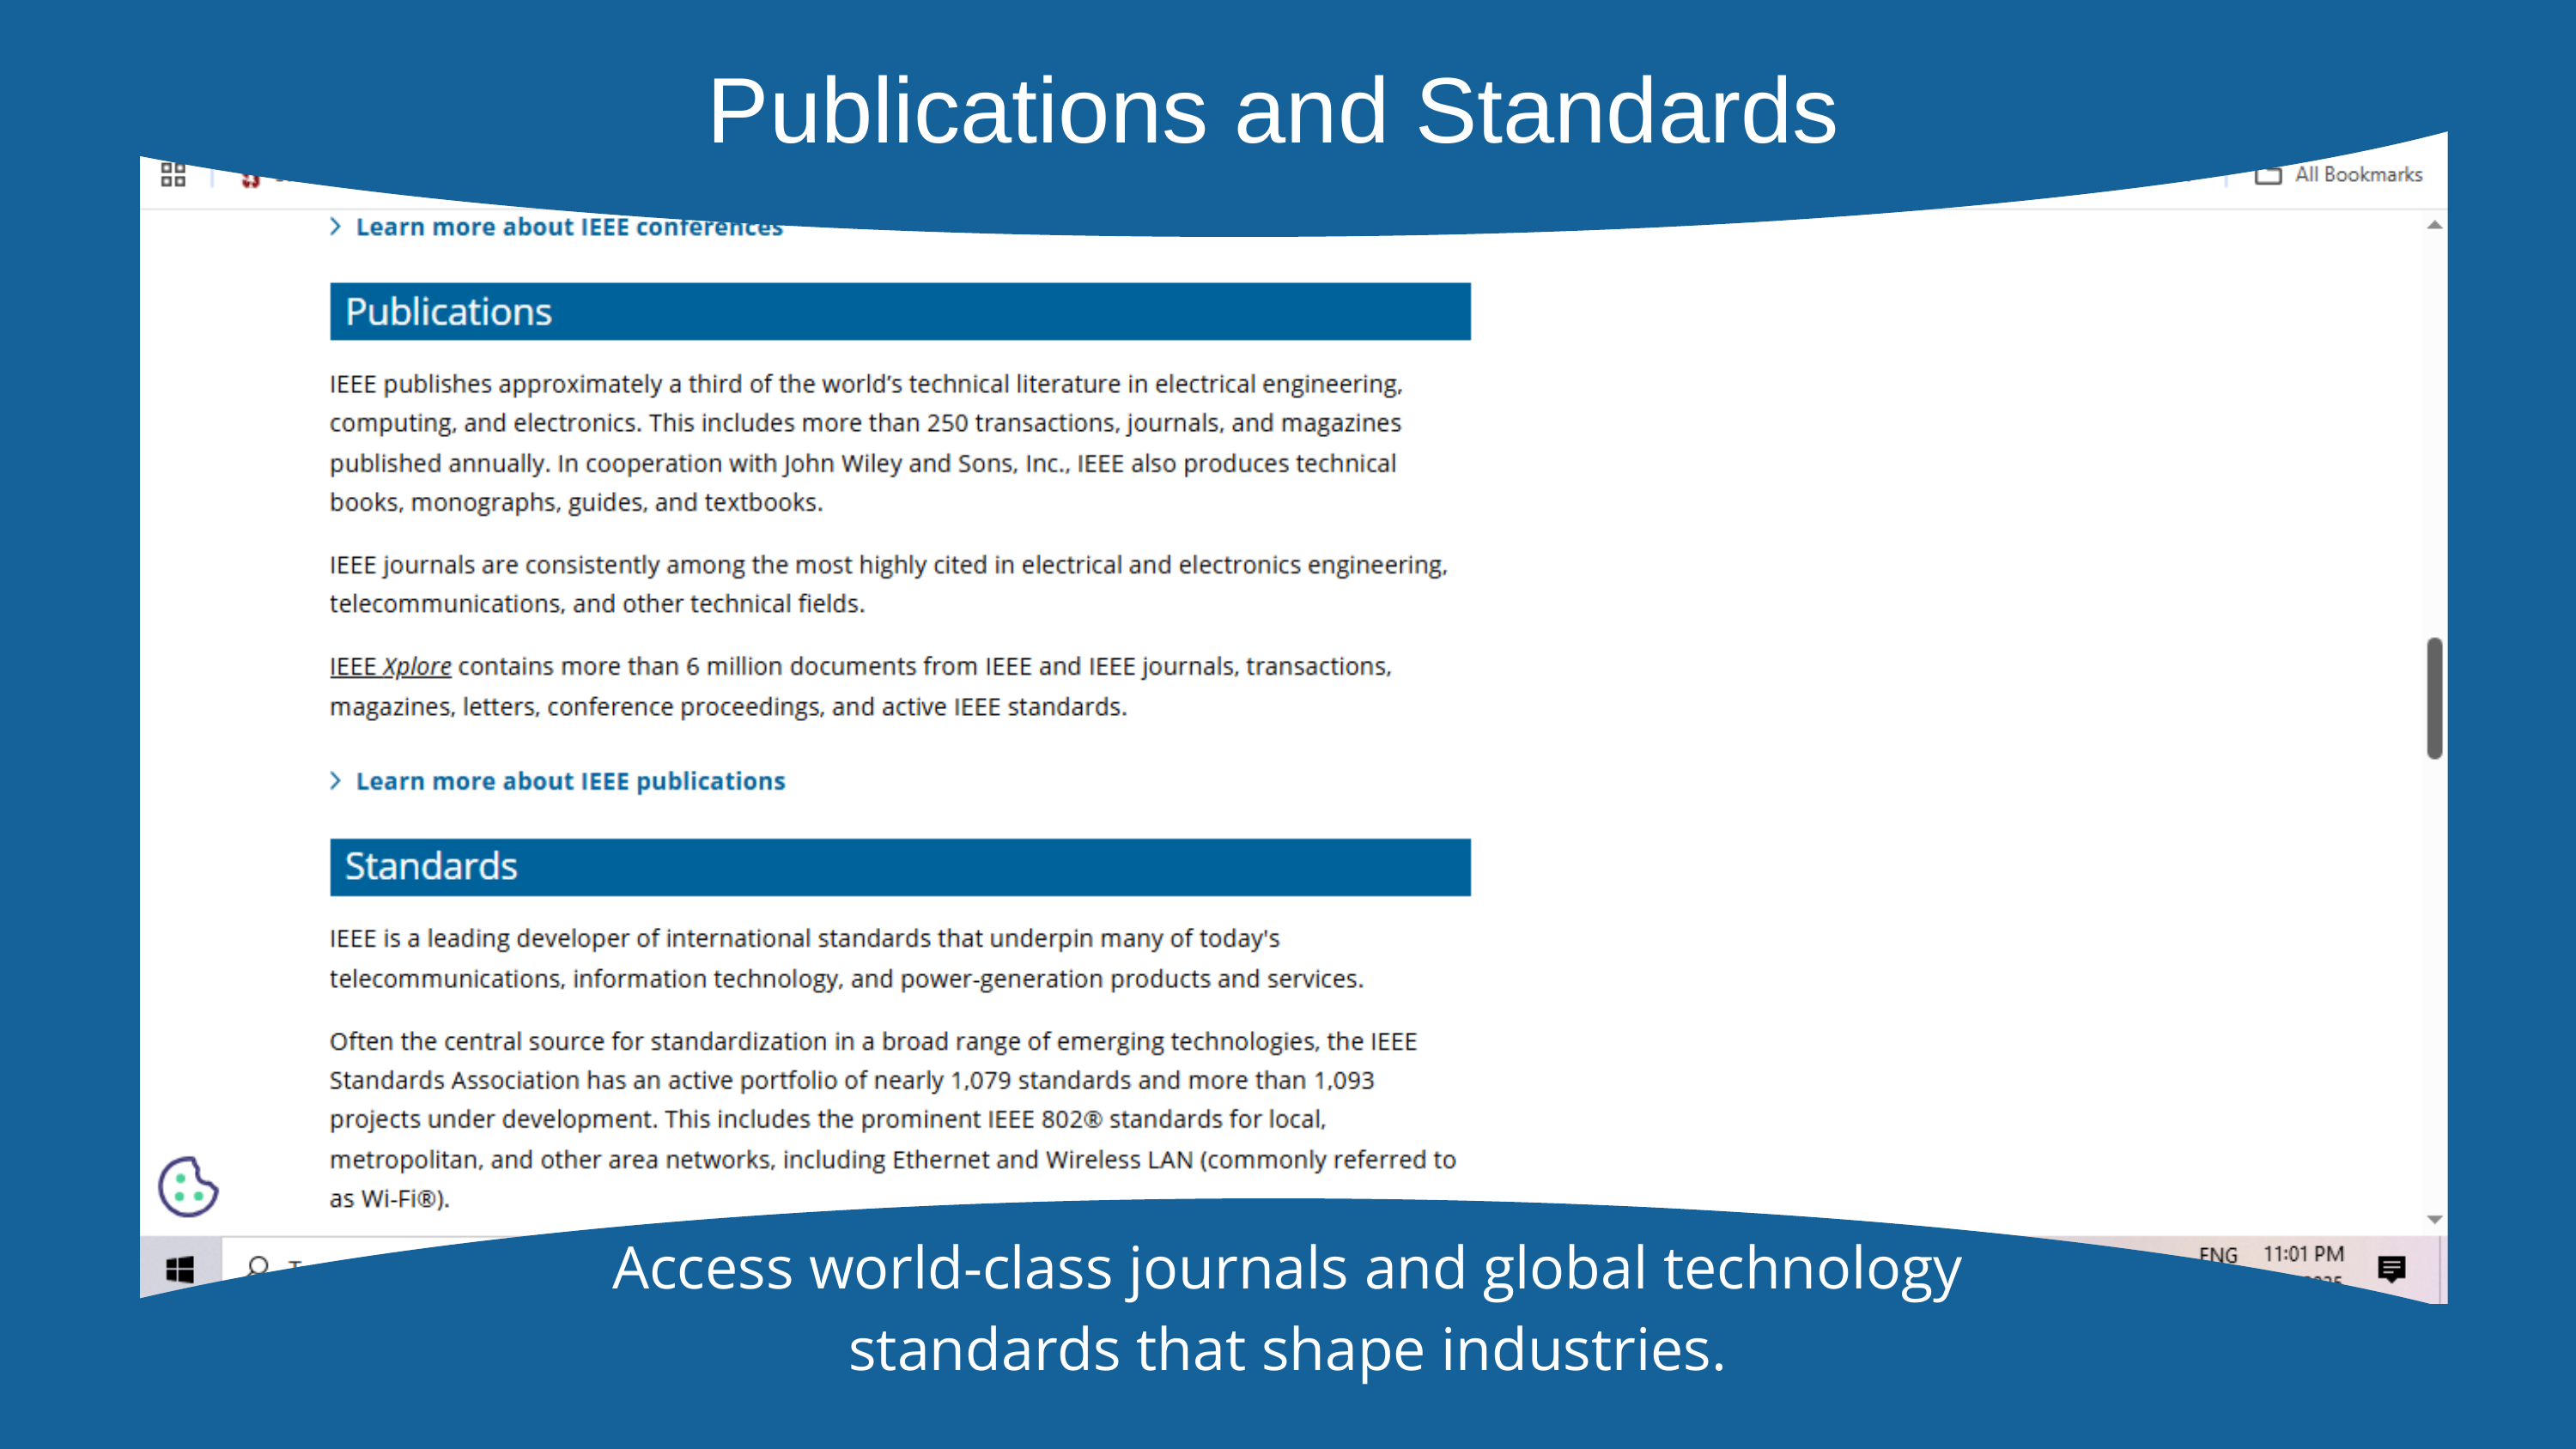

Publications and Standards

Access world-class journals and global technology standards that shape industries.